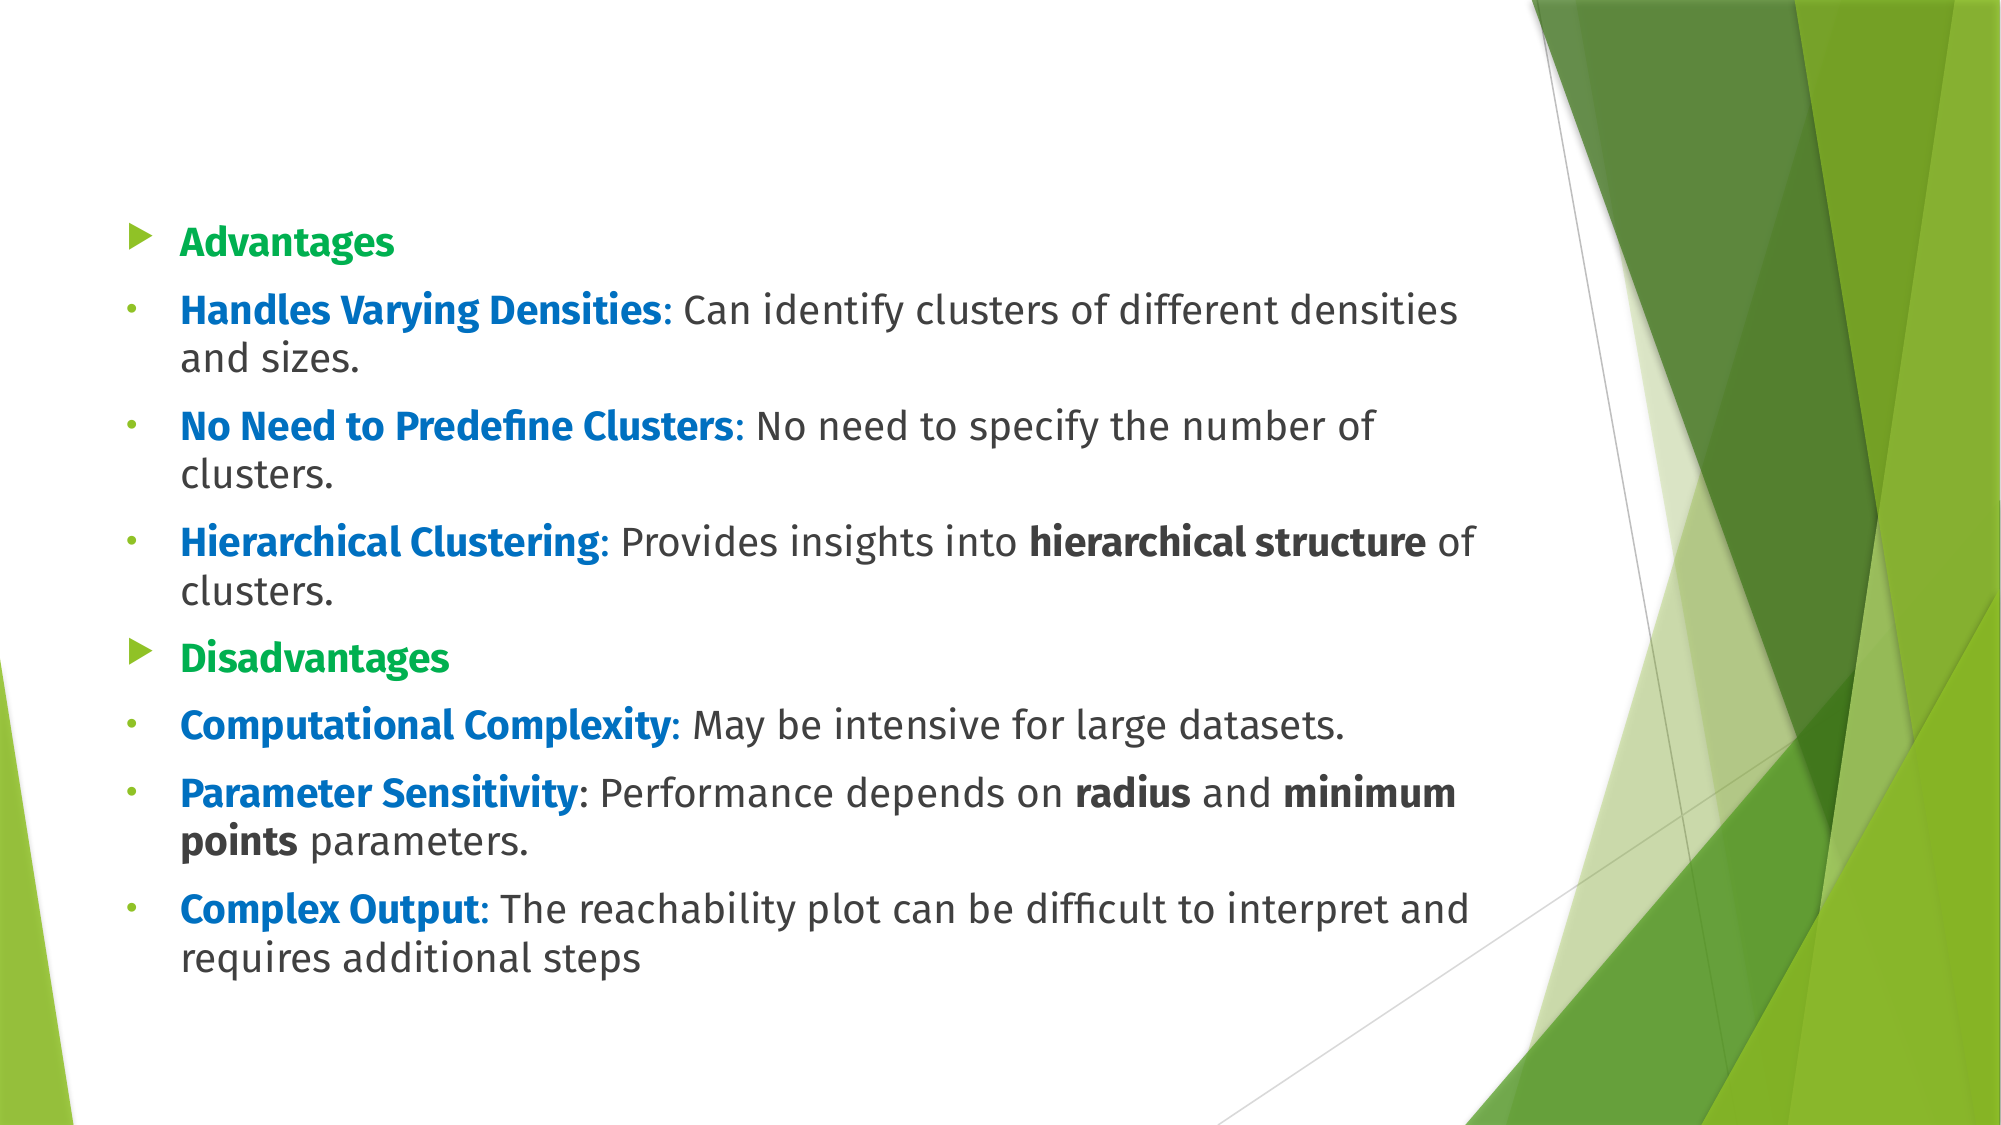

Advantages
Handles Varying Densities: Can identify clusters of different densities and sizes.
No Need to Predefine Clusters: No need to specify the number of clusters.
Hierarchical Clustering: Provides insights into hierarchical structure of clusters.
Disadvantages
Computational Complexity: May be intensive for large datasets.
Parameter Sensitivity: Performance depends on radius and minimum points parameters.
Complex Output: The reachability plot can be difficult to interpret and requires additional steps